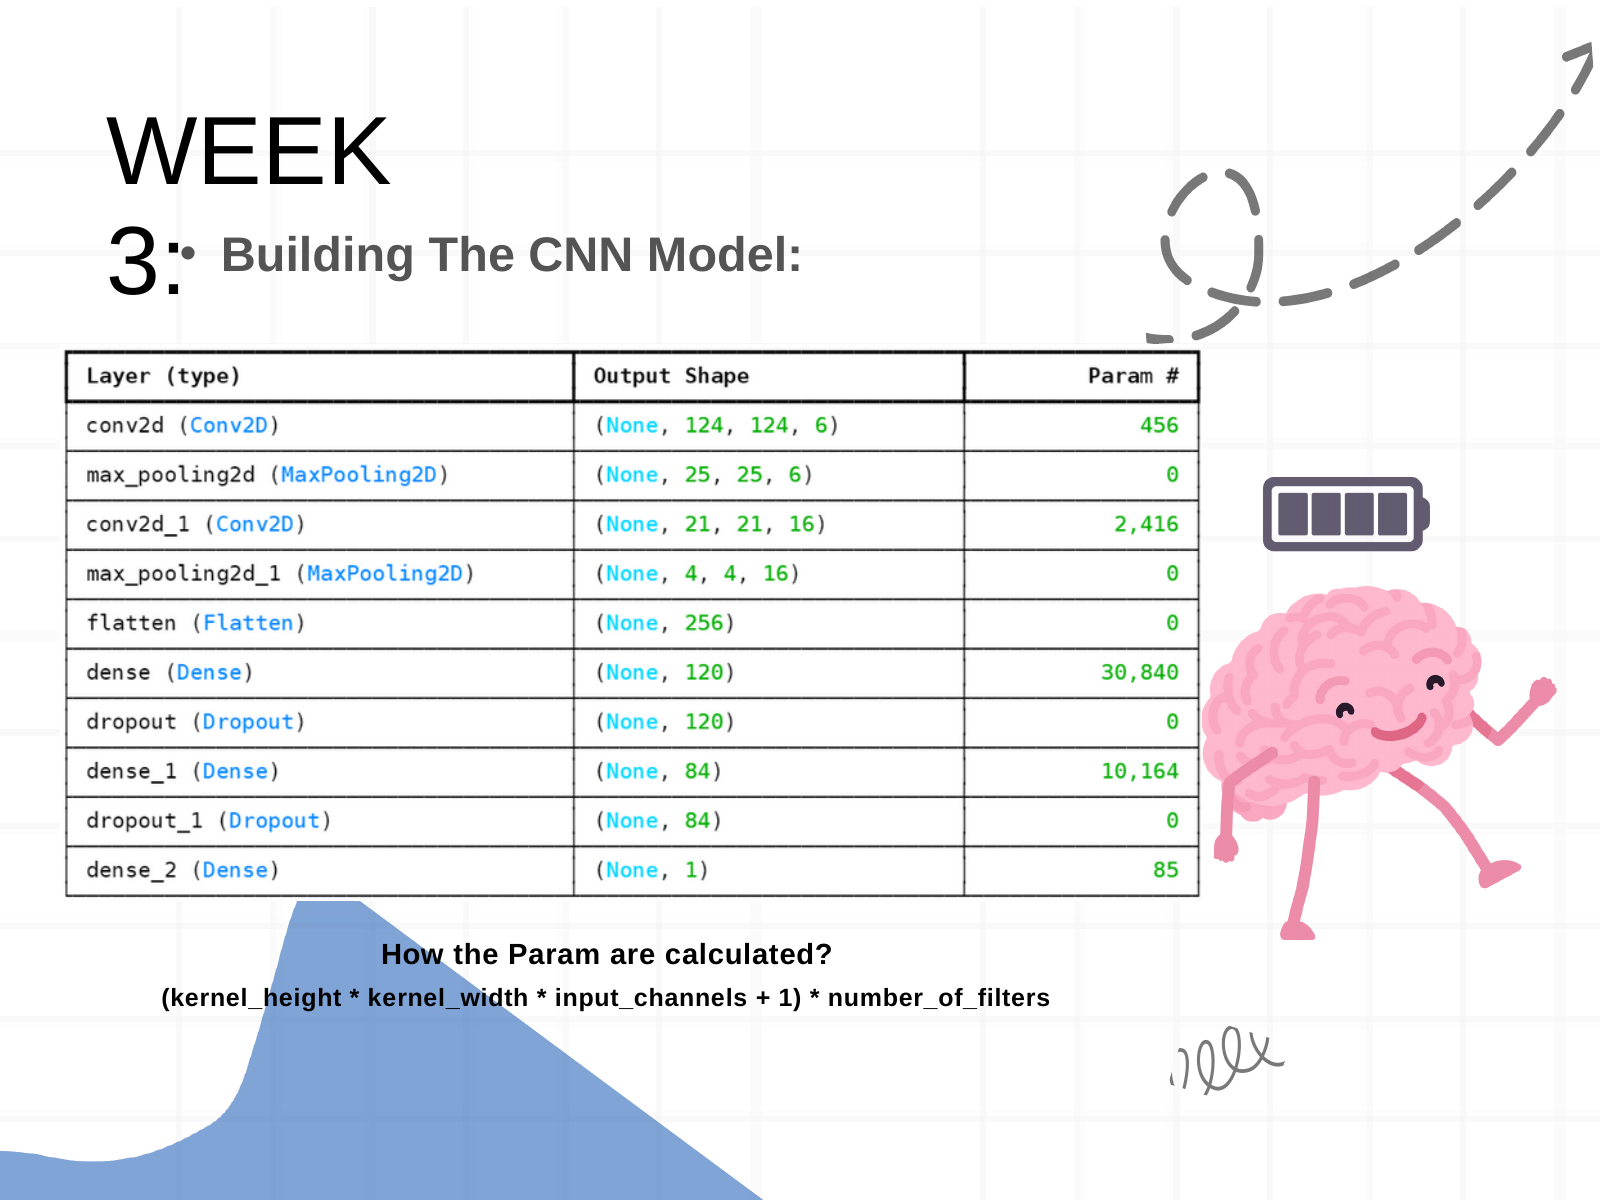

WEEK 3:
Building The CNN Model:

How the Param are calculated?
(kernel_height * kernel_width * input_channels + 1) * number_of_filters